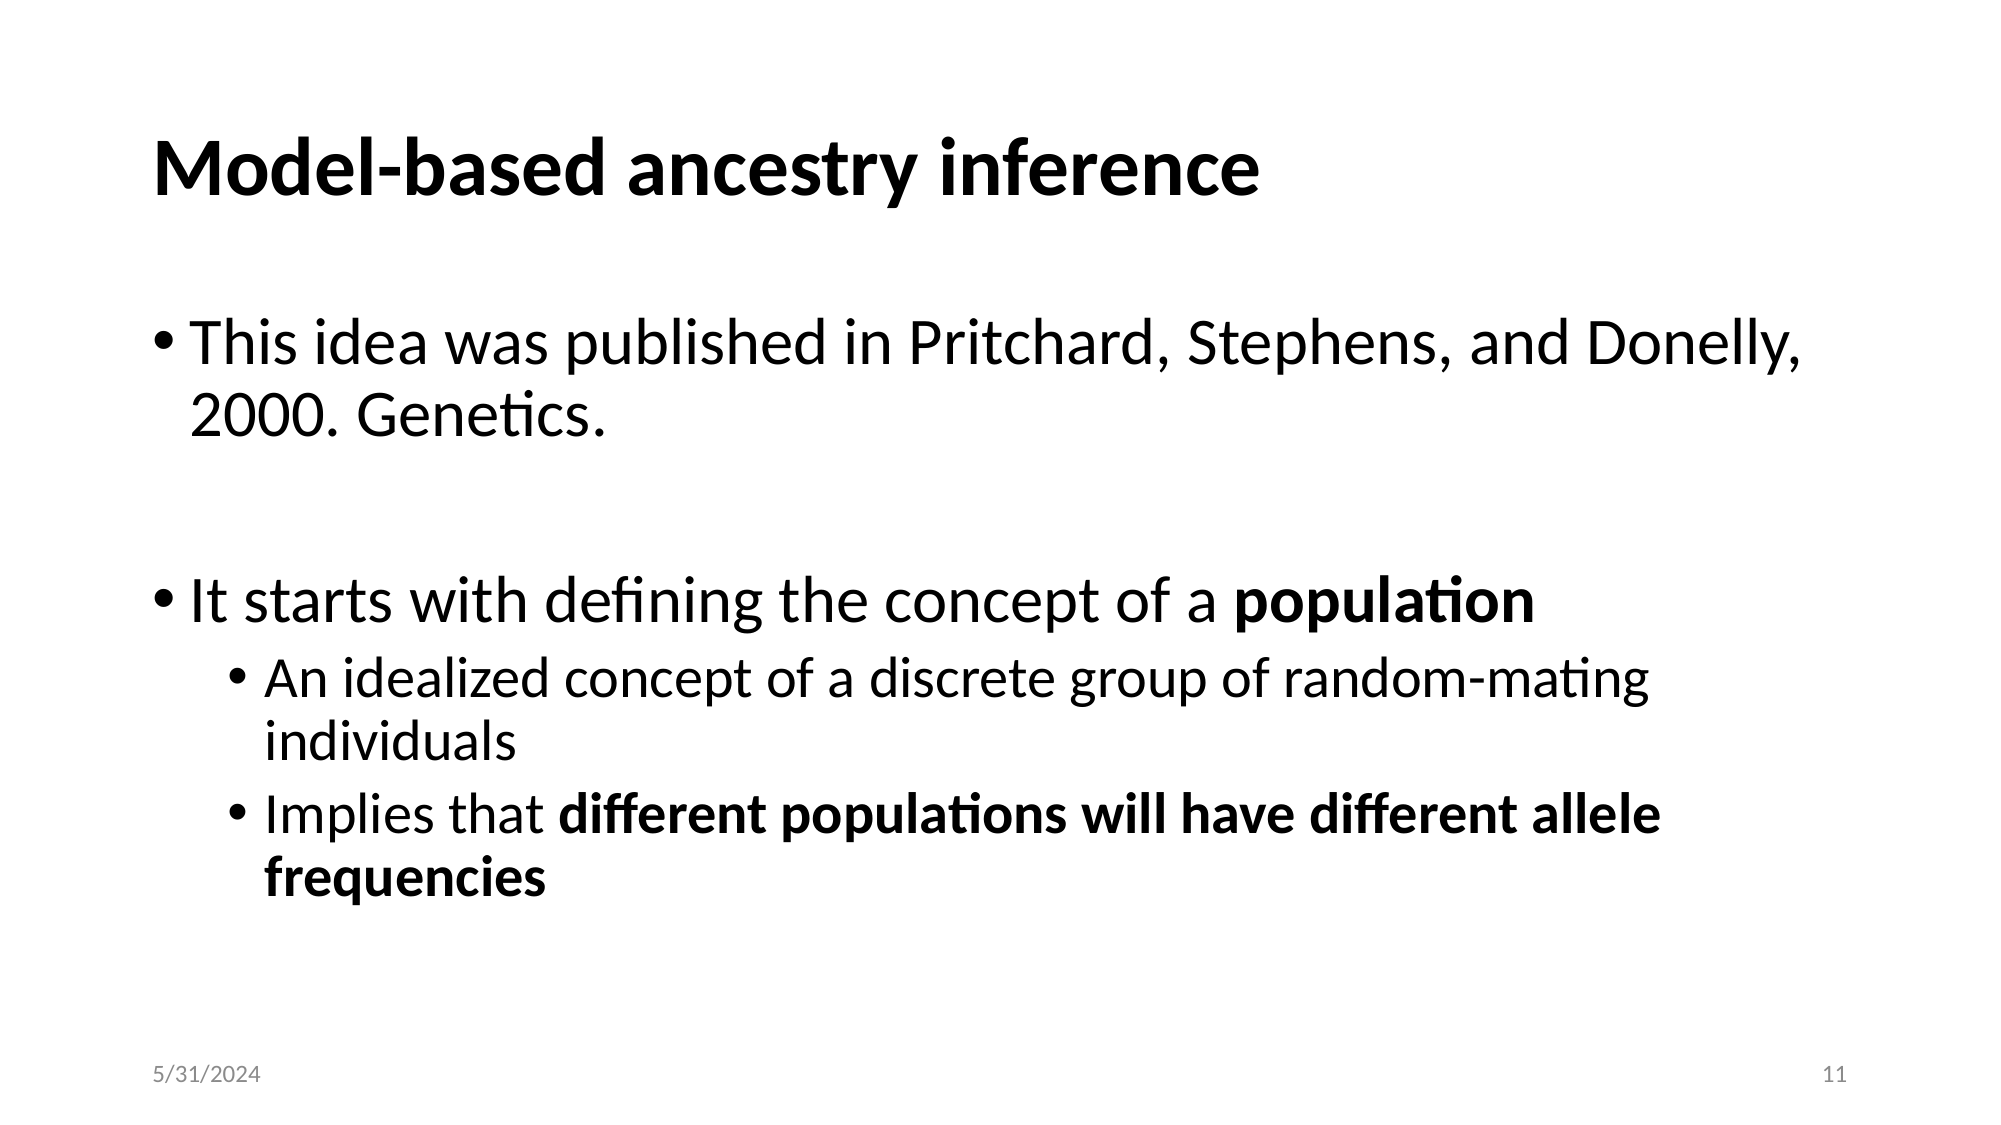

# Model-based ancestry inference
This idea was published in Pritchard, Stephens, and Donelly, 2000. Genetics.

It starts with defining the concept of a population
An idealized concept of a discrete group of random-mating individuals
Implies that different populations will have different allele frequencies
5/31/2024
11